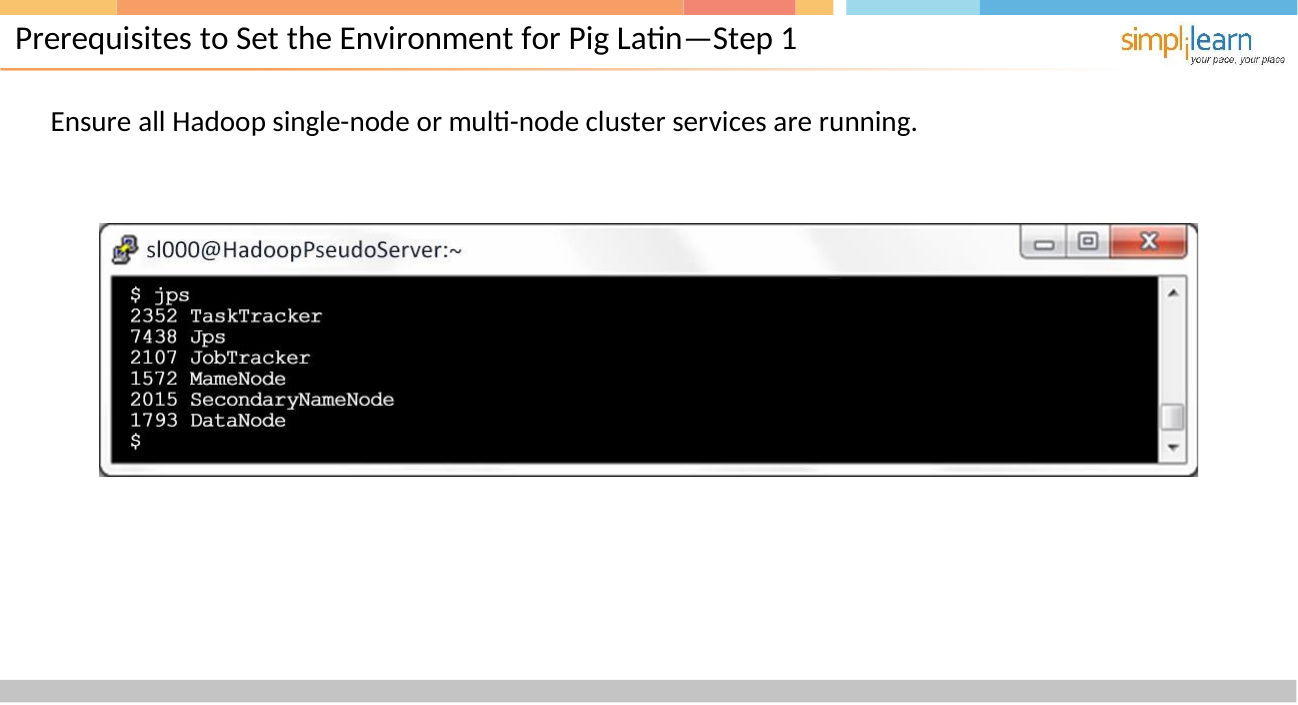

# Prerequisites to Set the Environment for Pig Latin—Step 1

Ensure all Hadoop single-node or multi-node cluster services are running.